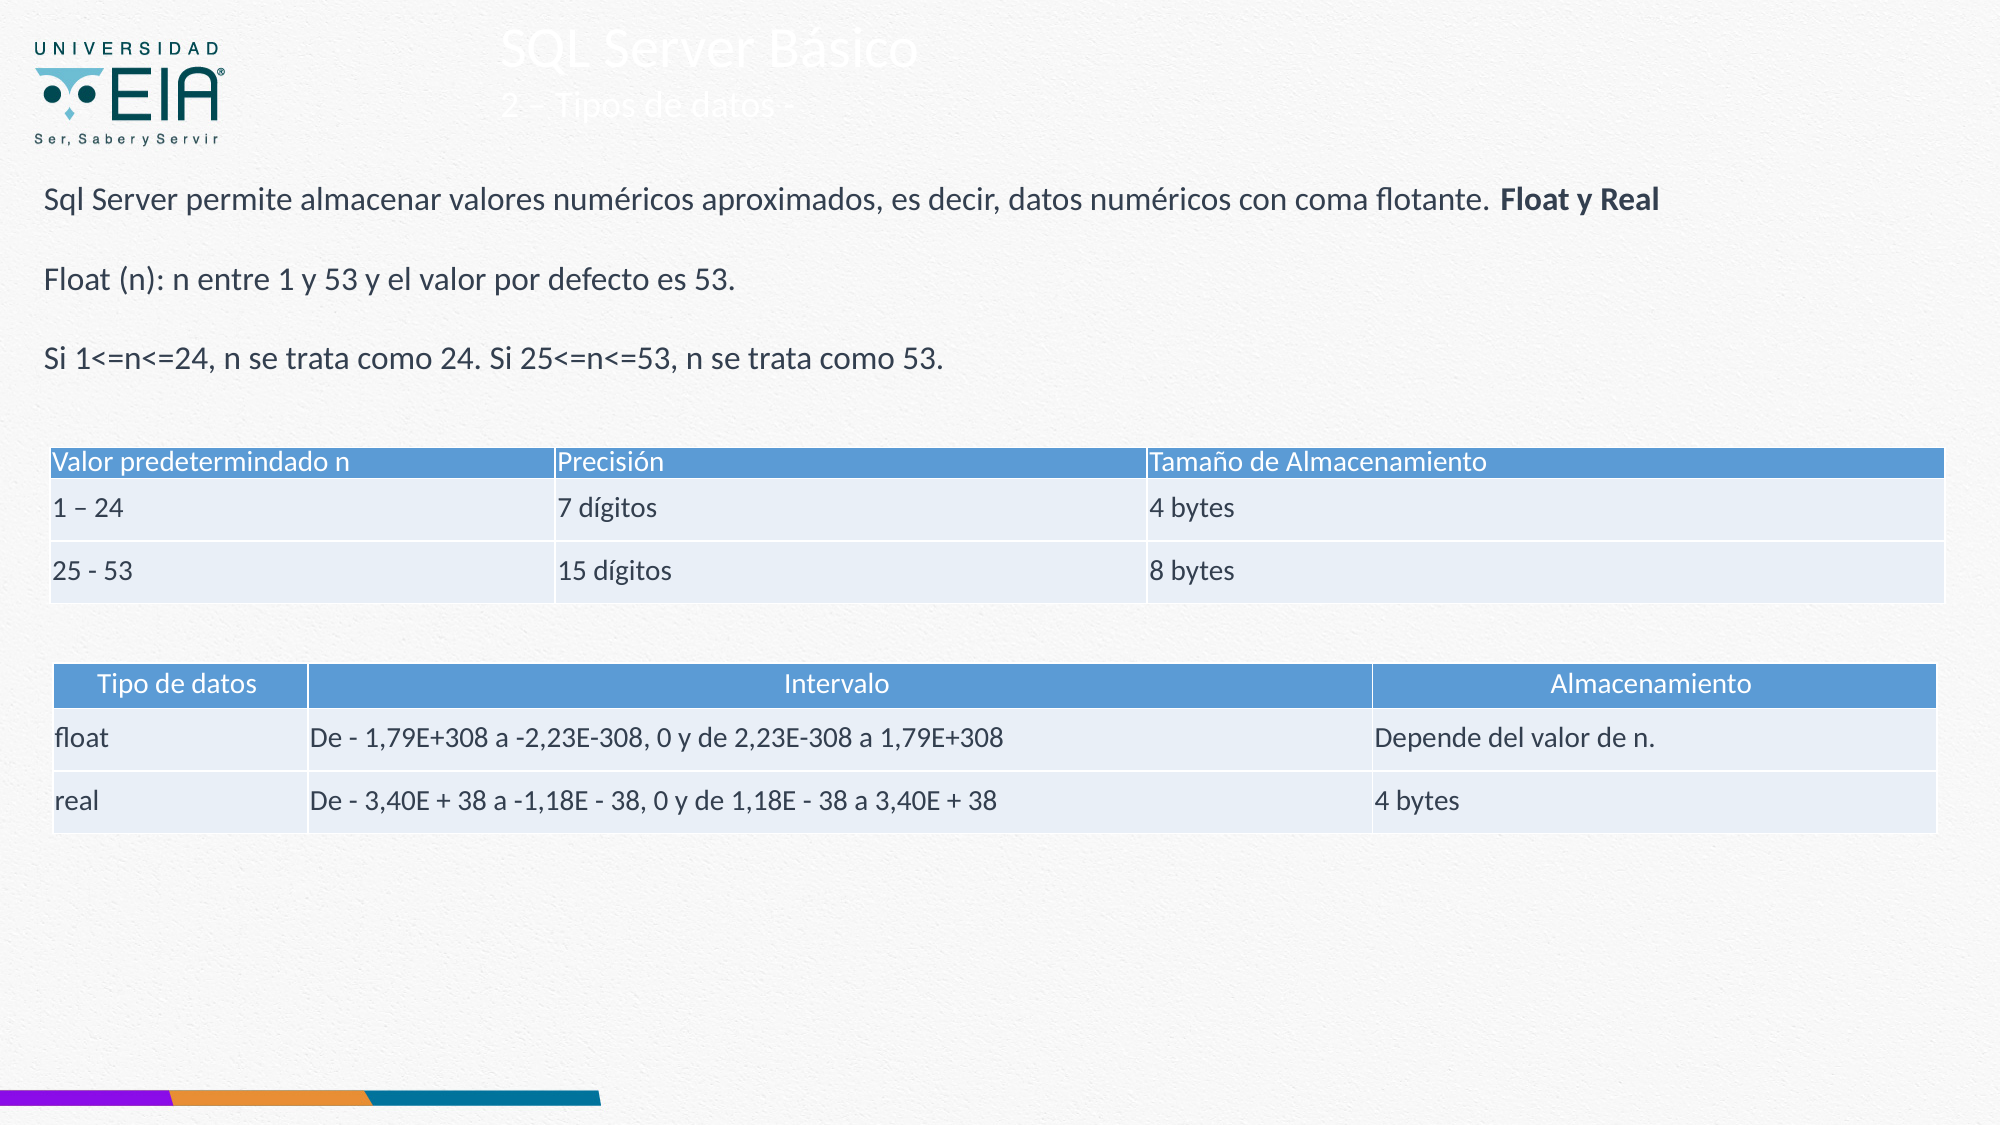

SQL Server Básico
2 – Tipos de datos -
Sql Server permite almacenar valores numéricos aproximados, es decir, datos numéricos con coma flotante. Float y Real

Float (n): n entre 1 y 53 y el valor por defecto es 53.

Si 1<=n<=24, n se trata como 24. Si 25<=n<=53, n se trata como 53.

| Valor predetermindado n | Precisión | Tamaño de Almacenamiento |
| --- | --- | --- |
| 1 – 24 | 7 dígitos | 4 bytes |
| 25 - 53 | 15 dígitos | 8 bytes |
| Tipo de datos | Intervalo | Almacenamiento |
| --- | --- | --- |
| float | De - 1,79E+308 a -2,23E-308, 0 y de 2,23E-308 a 1,79E+308 | Depende del valor de n. |
| real | De - 3,40E + 38 a -1,18E - 38, 0 y de 1,18E - 38 a 3,40E + 38 | 4 bytes |